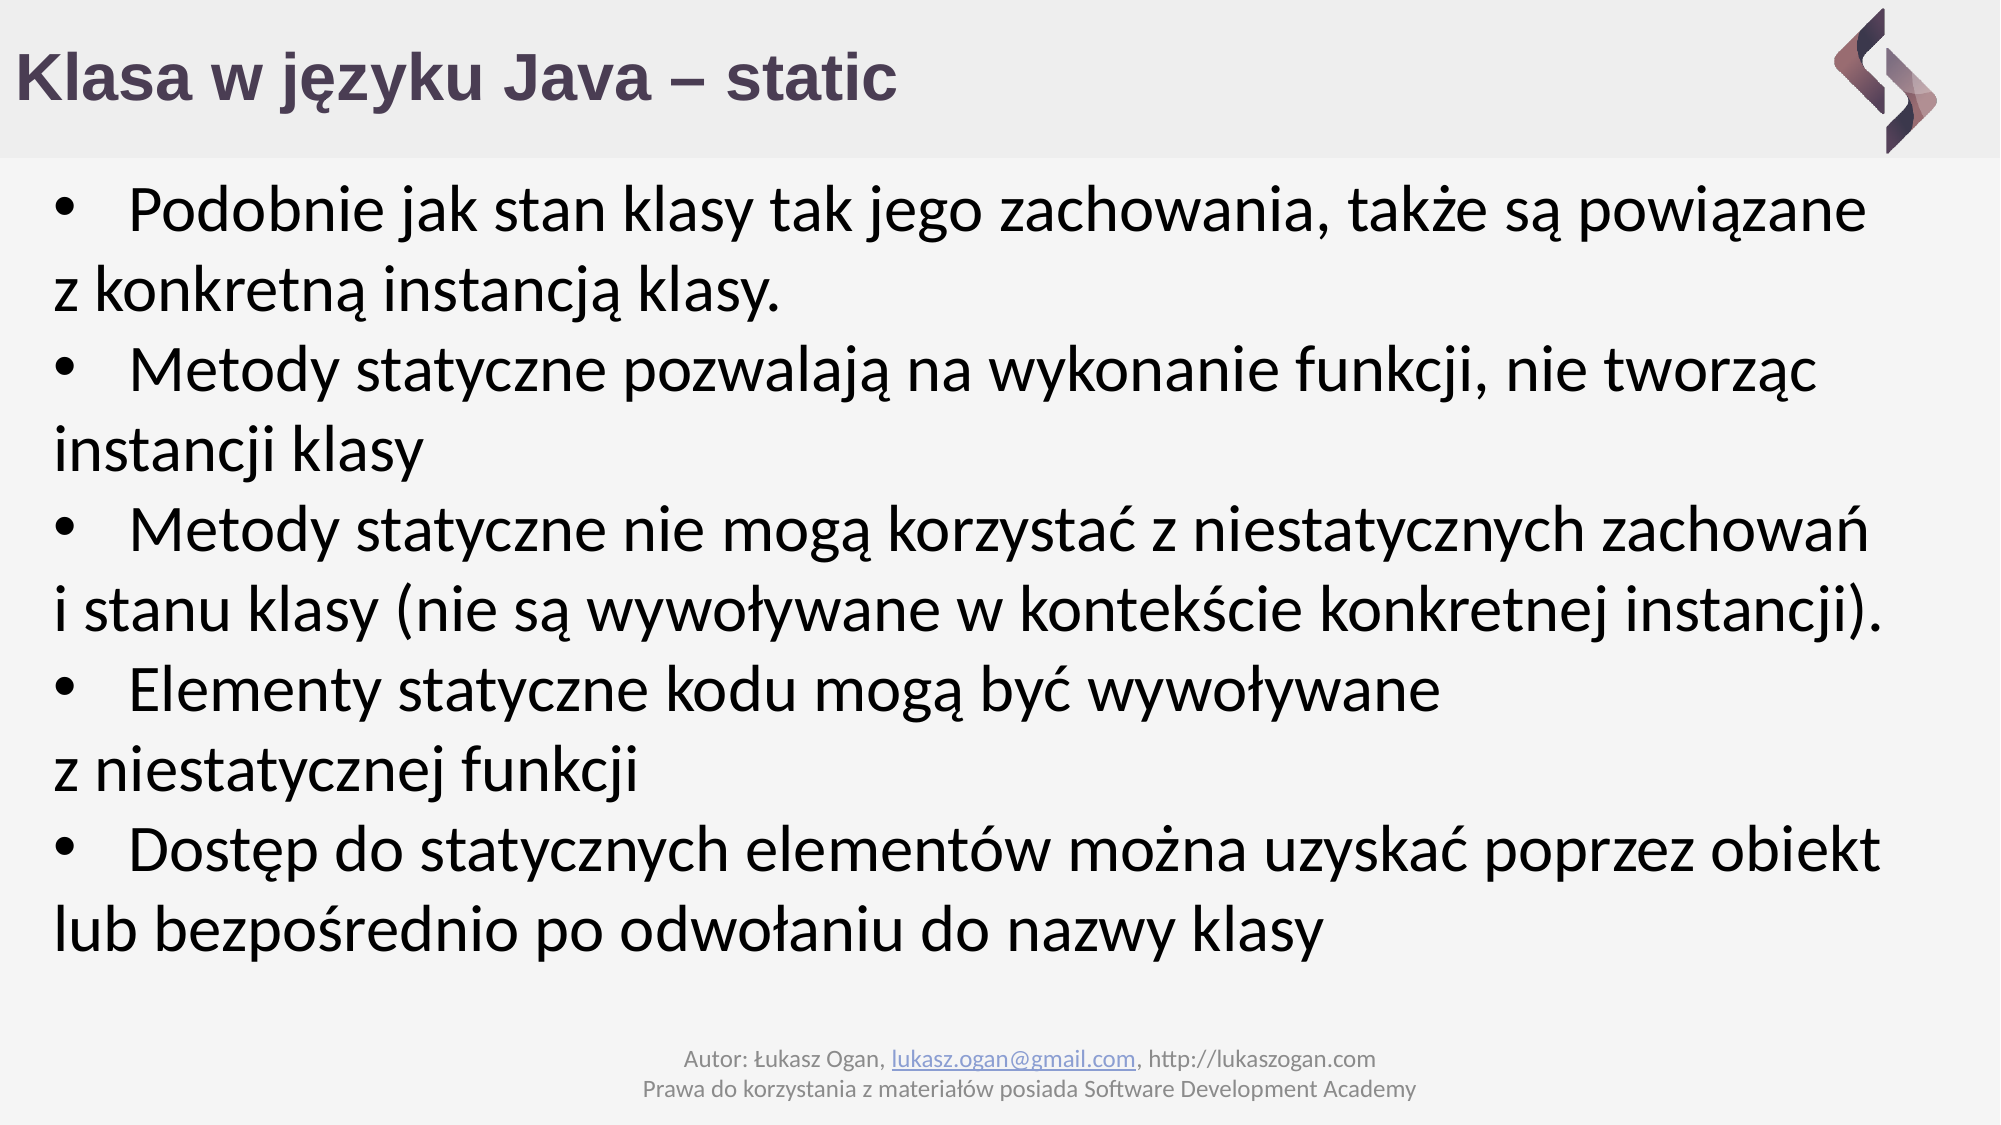

# Klasa w języku Java – static
Podobnie jak stan klasy tak jego zachowania, także są powiązane
z konkretną instancją klasy.
Metody statyczne pozwalają na wykonanie funkcji, nie tworząc
instancji klasy
Metody statyczne nie mogą korzystać z niestatycznych zachowań
i stanu klasy (nie są wywoływane w kontekście konkretnej instancji).
Elementy statyczne kodu mogą być wywoływane
z niestatycznej funkcji
Dostęp do statycznych elementów można uzyskać poprzez obiekt
lub bezpośrednio po odwołaniu do nazwy klasy
Autor: Łukasz Ogan, lukasz.ogan@gmail.com, http://lukaszogan.com
Prawa do korzystania z materiałów posiada Software Development Academy